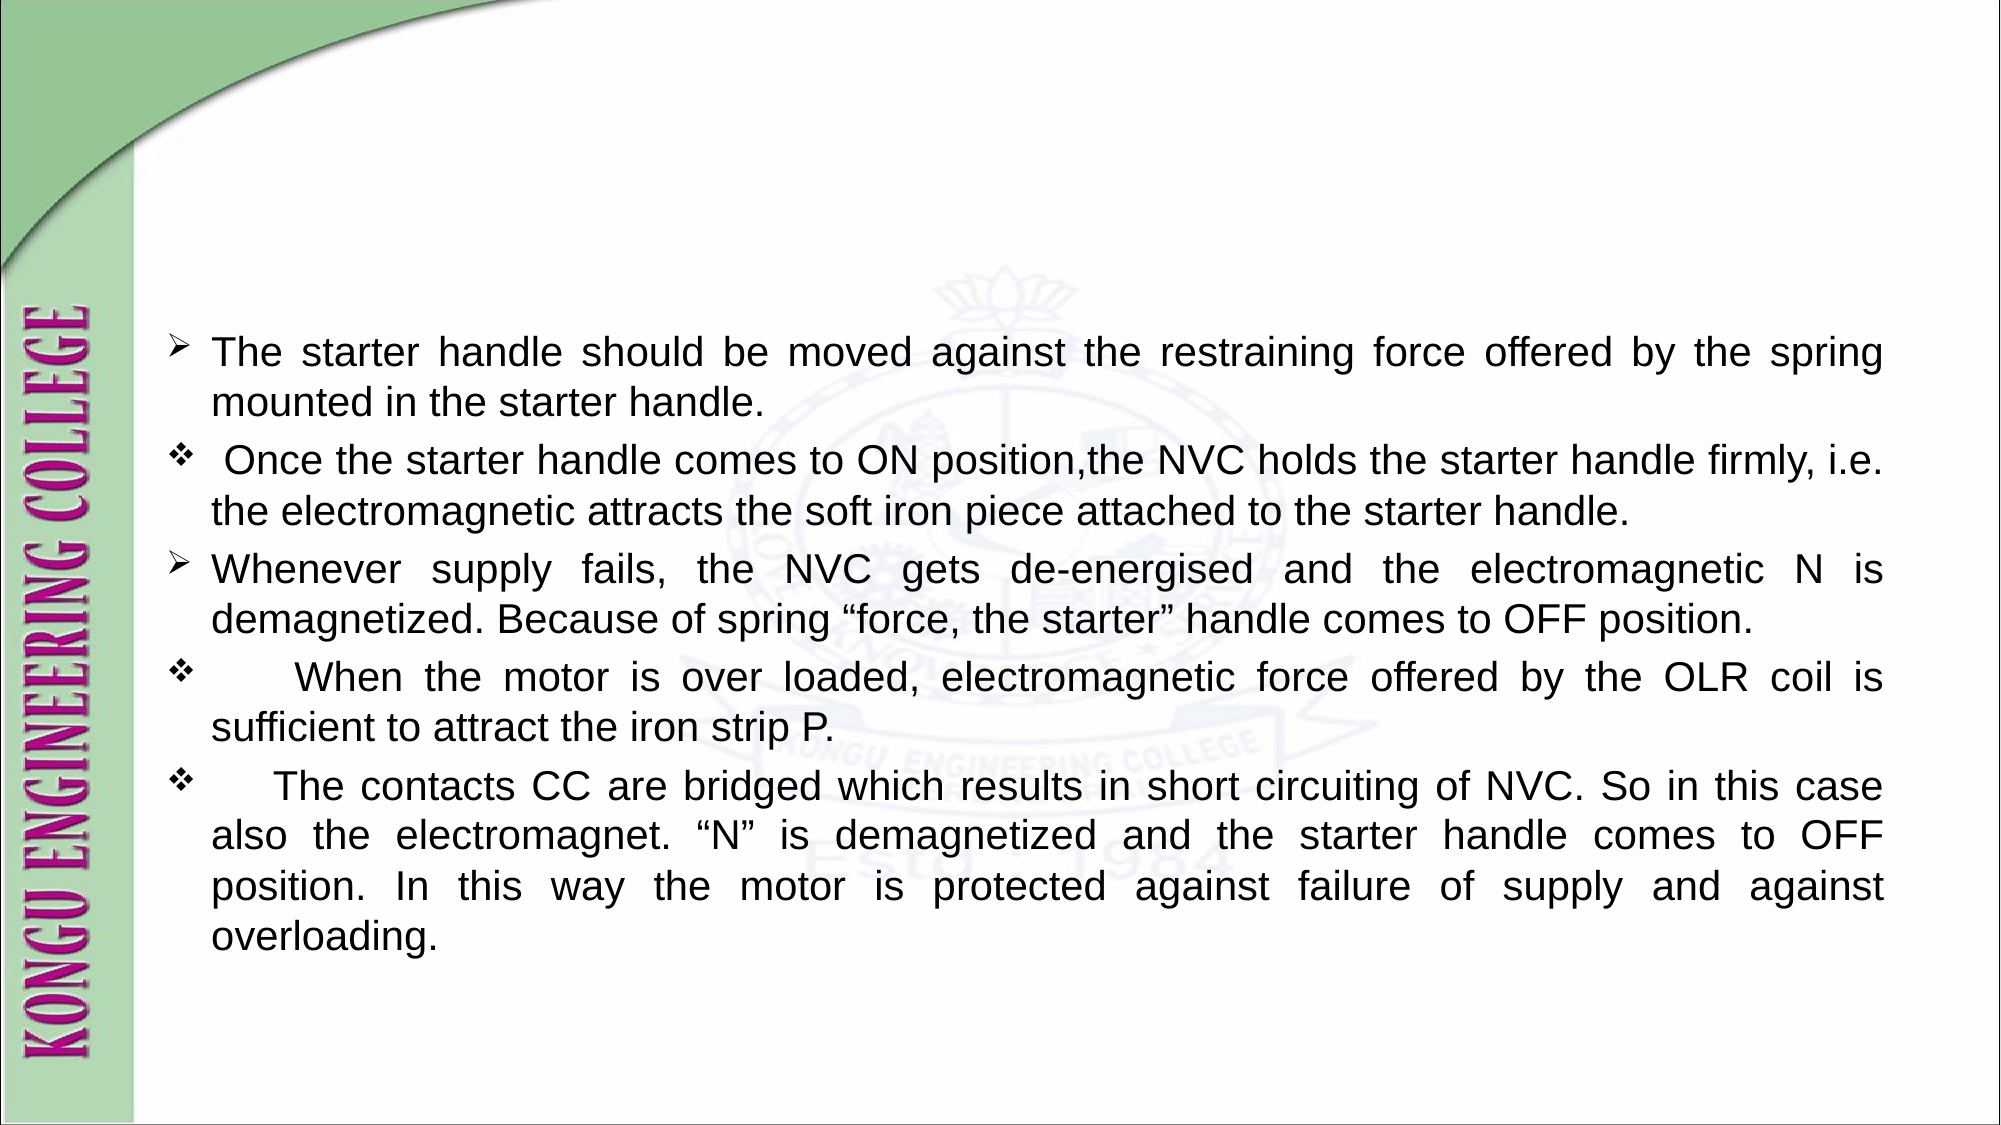

#
The starter handle should be moved against the restraining force offered by the spring mounted in the starter handle.
 Once the starter handle comes to ON position,the NVC holds the starter handle firmly, i.e. the electromagnetic attracts the soft iron piece attached to the starter handle.
Whenever supply fails, the NVC gets de-energised and the electromagnetic N is demagnetized. Because of spring “force, the starter” handle comes to OFF position.
    When the motor is over loaded, electromagnetic force offered by the OLR coil is sufficient to attract the iron strip P.
    The contacts CC are bridged which results in short circuiting of NVC. So in this case also the electromagnet. “N” is demagnetized and the starter handle comes to OFF position. In this way the motor is protected against failure of supply and against overloading.